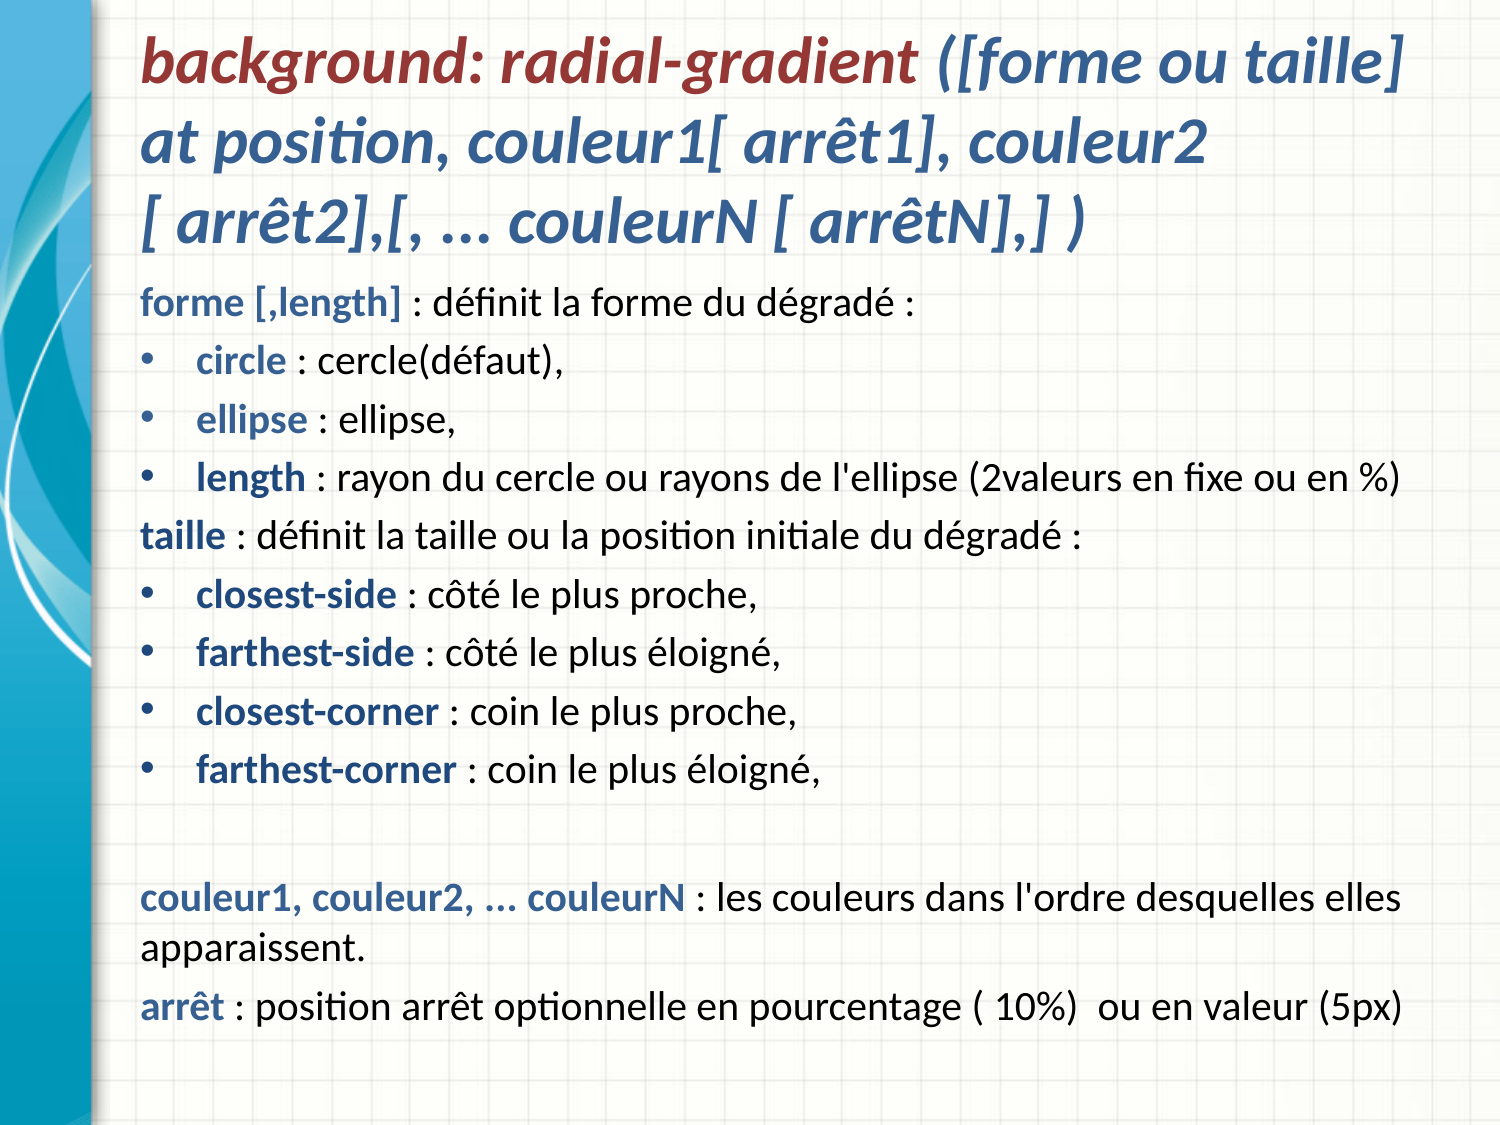

# background: radial-gradient ([forme ou taille] at position, couleur1[ arrêt1], couleur2 [ arrêt2],[, ... couleurN [ arrêtN],] )
forme [,length] : définit la forme du dégradé :
circle : cercle(défaut),
ellipse : ellipse,
length : rayon du cercle ou rayons de l'ellipse (2valeurs en fixe ou en %)
taille : définit la taille ou la position initiale du dégradé :
closest-side : côté le plus proche,
farthest-side : côté le plus éloigné,
closest-corner : coin le plus proche,
farthest-corner : coin le plus éloigné,

couleur1, couleur2, ... couleurN : les couleurs dans l'ordre desquelles elles apparaissent.
arrêt : position arrêt optionnelle en pourcentage ( 10%)  ou en valeur (5px)